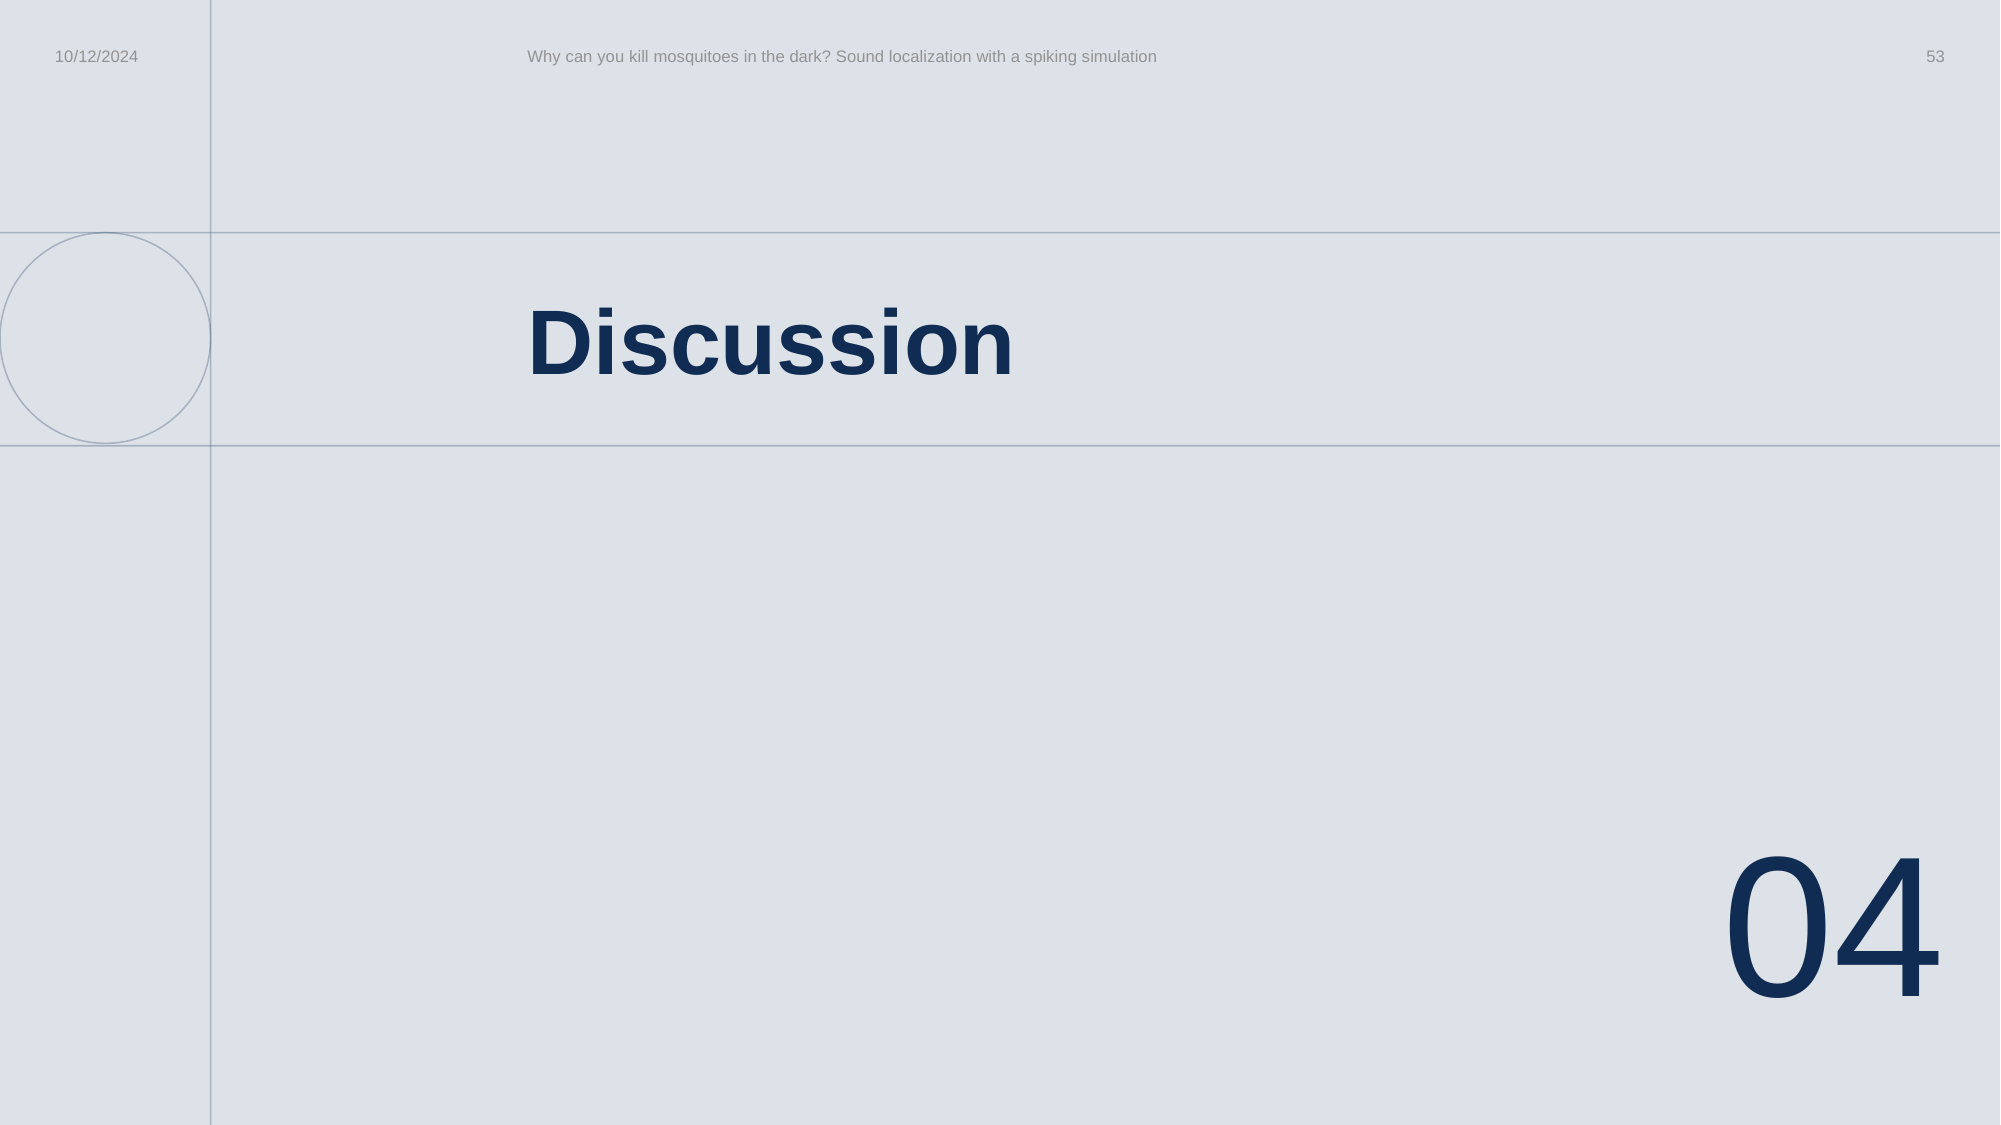

10/12/2024
Why can you kill mosquitoes in the dark? Sound localization with a spiking simulation
53
# Discussion
04